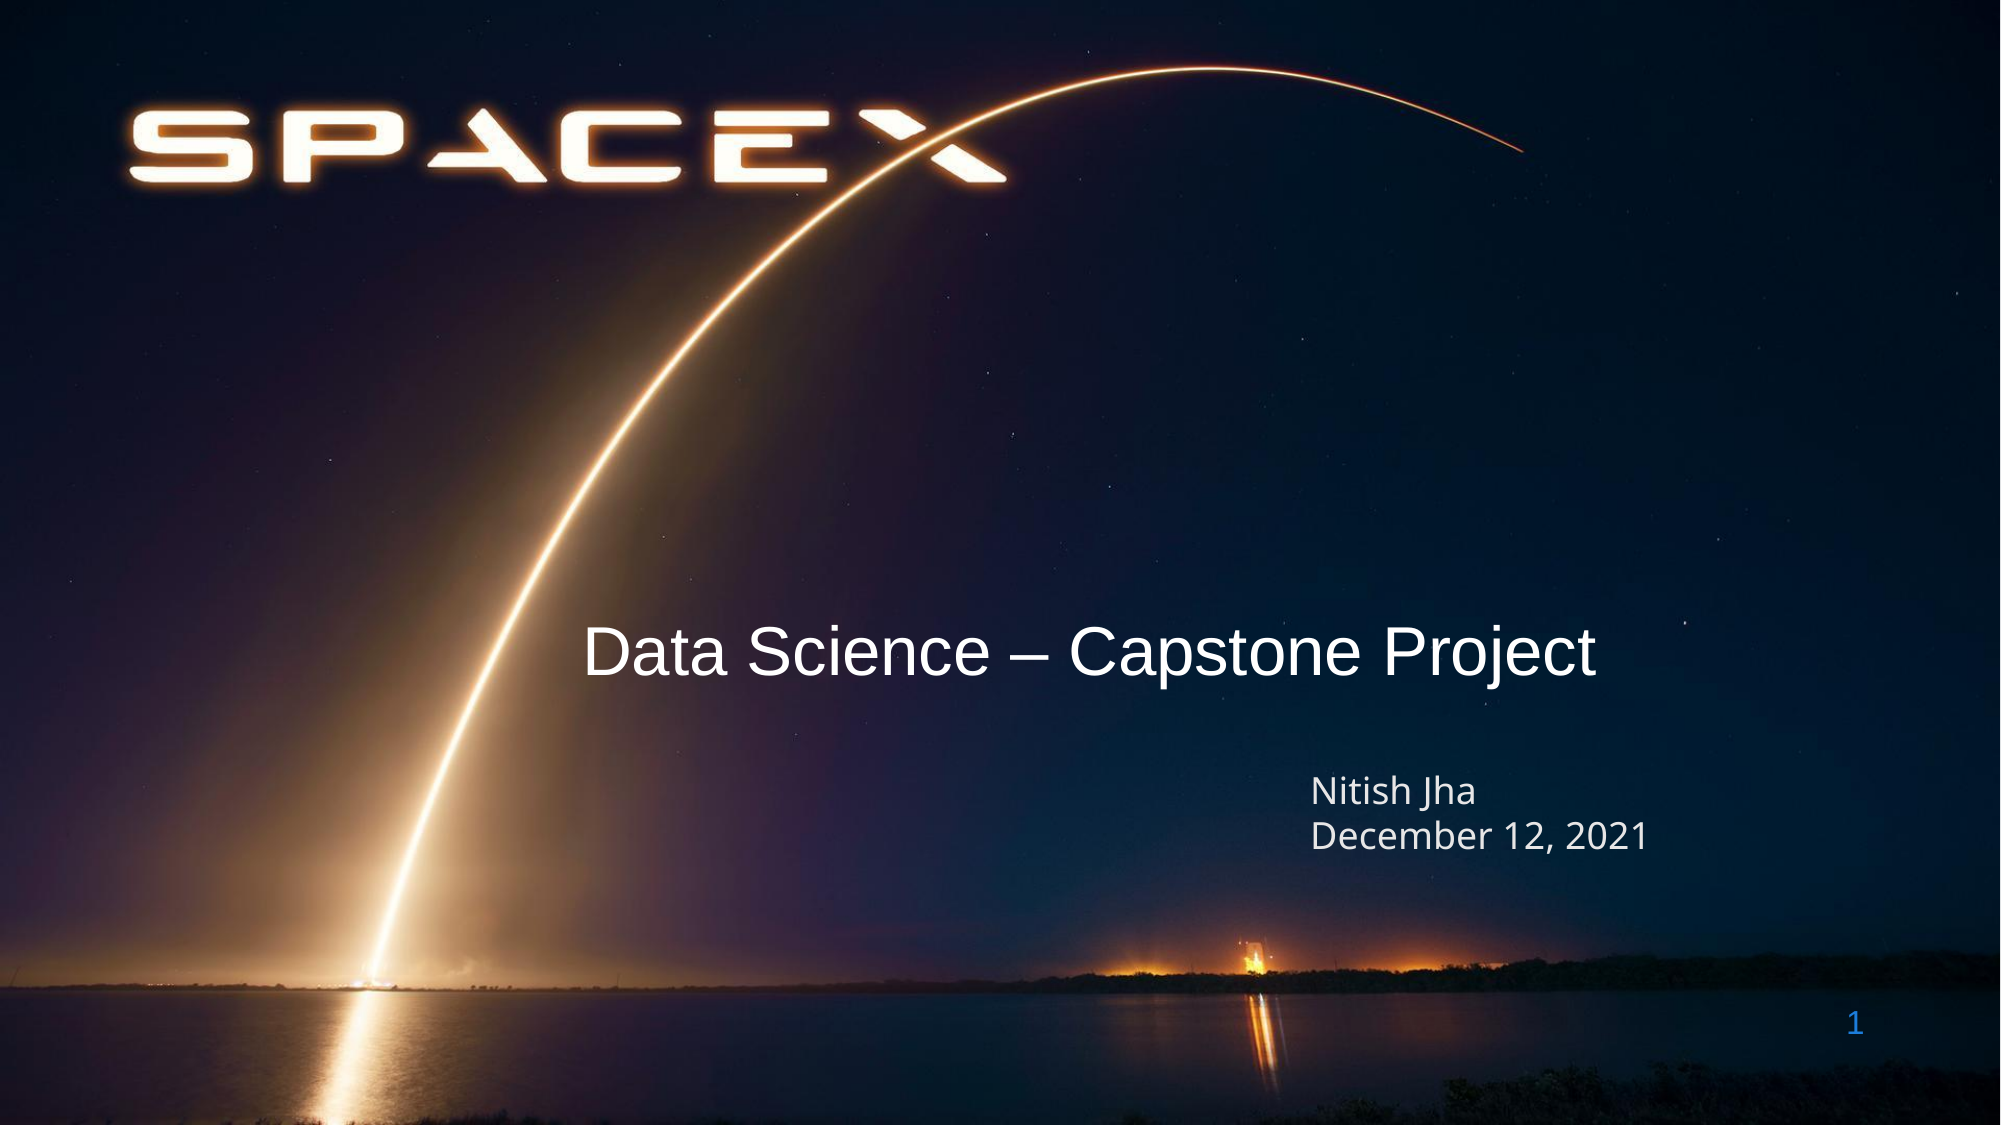

Data Science – Capstone Project
Nitish Jha
December 12, 2021
1